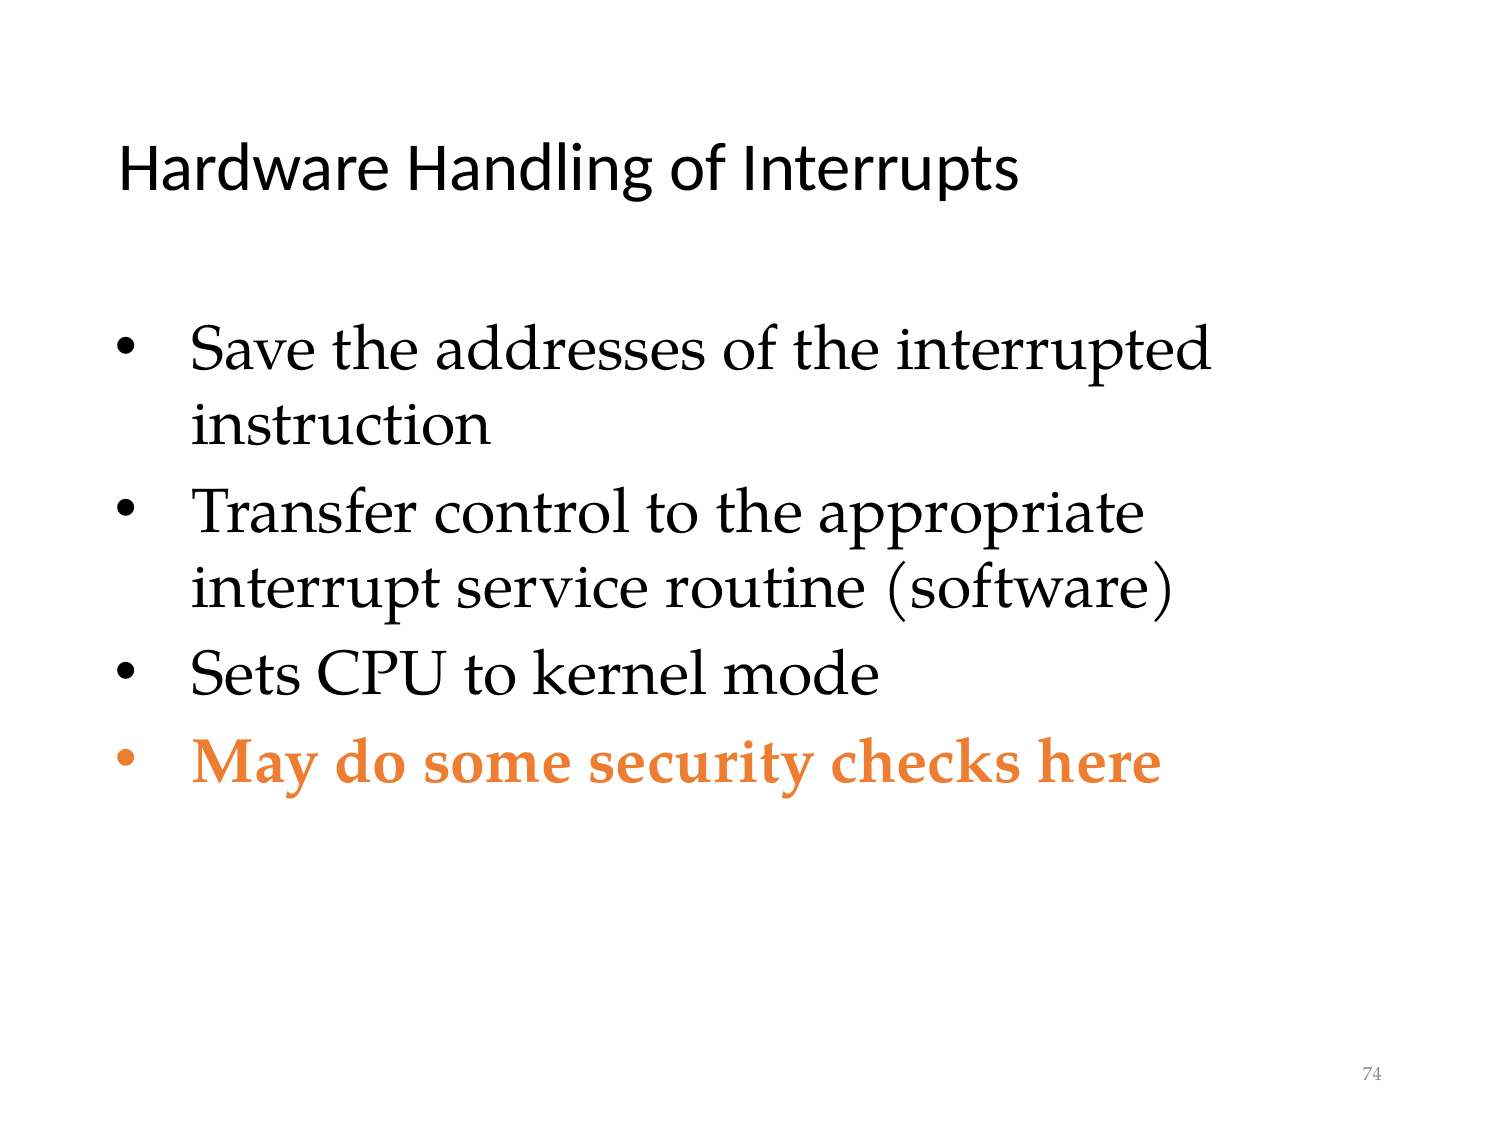

# Hardware Handling of Interrupts
Save the addresses of the interrupted instruction
Transfer control to the appropriate interrupt service routine (software)
Sets CPU to kernel mode
May do some security checks here
74